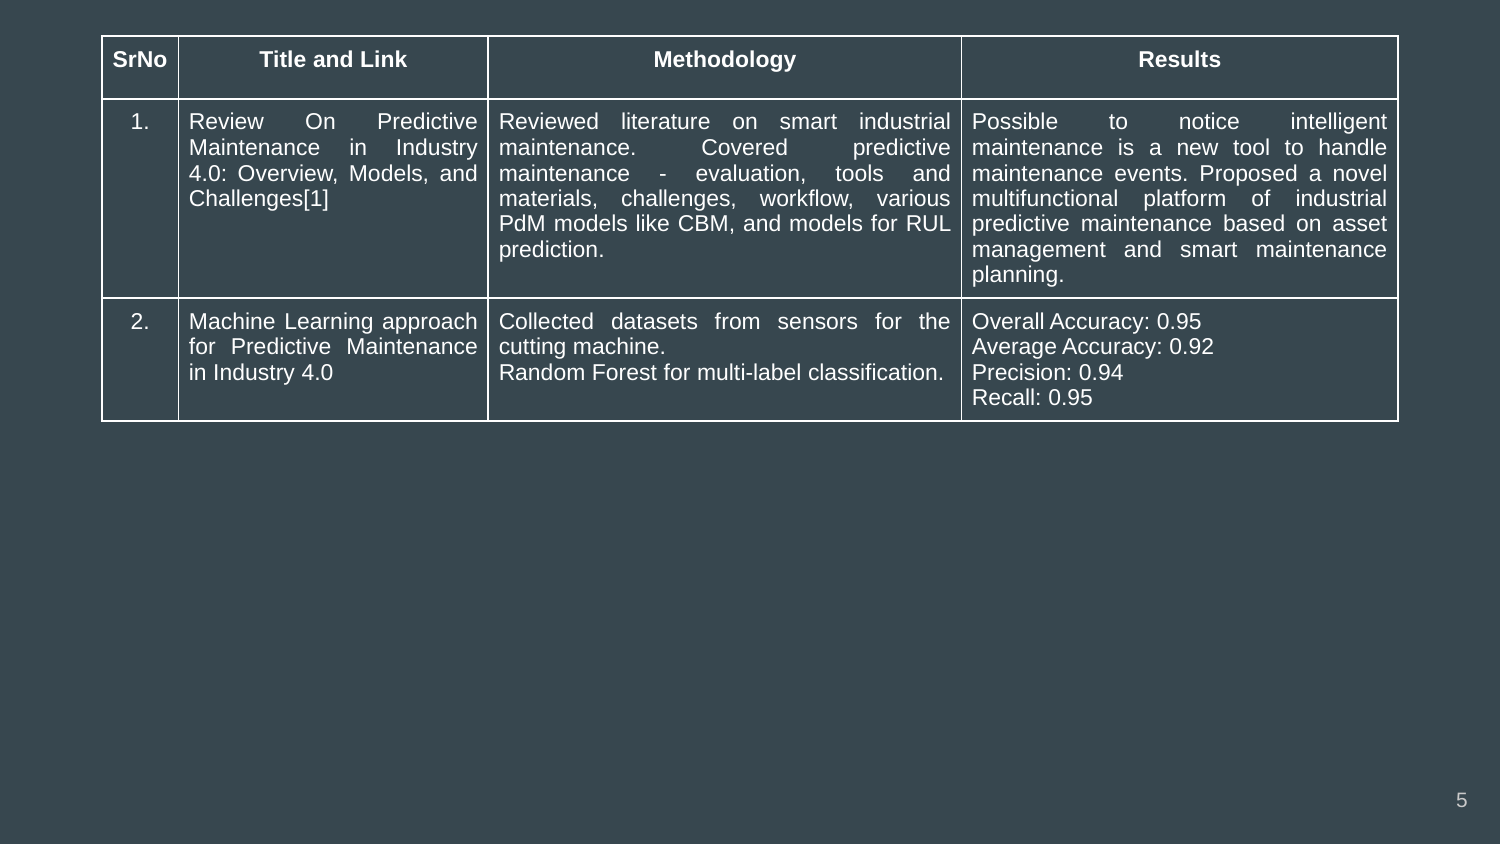

| SrNo | Title and Link | Methodology | Results |
| --- | --- | --- | --- |
| 1. | Review On Predictive Maintenance in Industry 4.0: Overview, Models, and Challenges[1] | Reviewed literature on smart industrial maintenance. Covered predictive maintenance - evaluation, tools and materials, challenges, workflow, various PdM models like CBM, and models for RUL prediction. | Possible to notice intelligent maintenance is a new tool to handle maintenance events. Proposed a novel multifunctional platform of industrial predictive maintenance based on asset management and smart maintenance planning. |
| 2. | Machine Learning approach for Predictive Maintenance in Industry 4.0 | Collected datasets from sensors for the cutting machine. Random Forest for multi-label classification. | Overall Accuracy: 0.95 Average Accuracy: 0.92 Precision: 0.94 Recall: 0.95 |
5